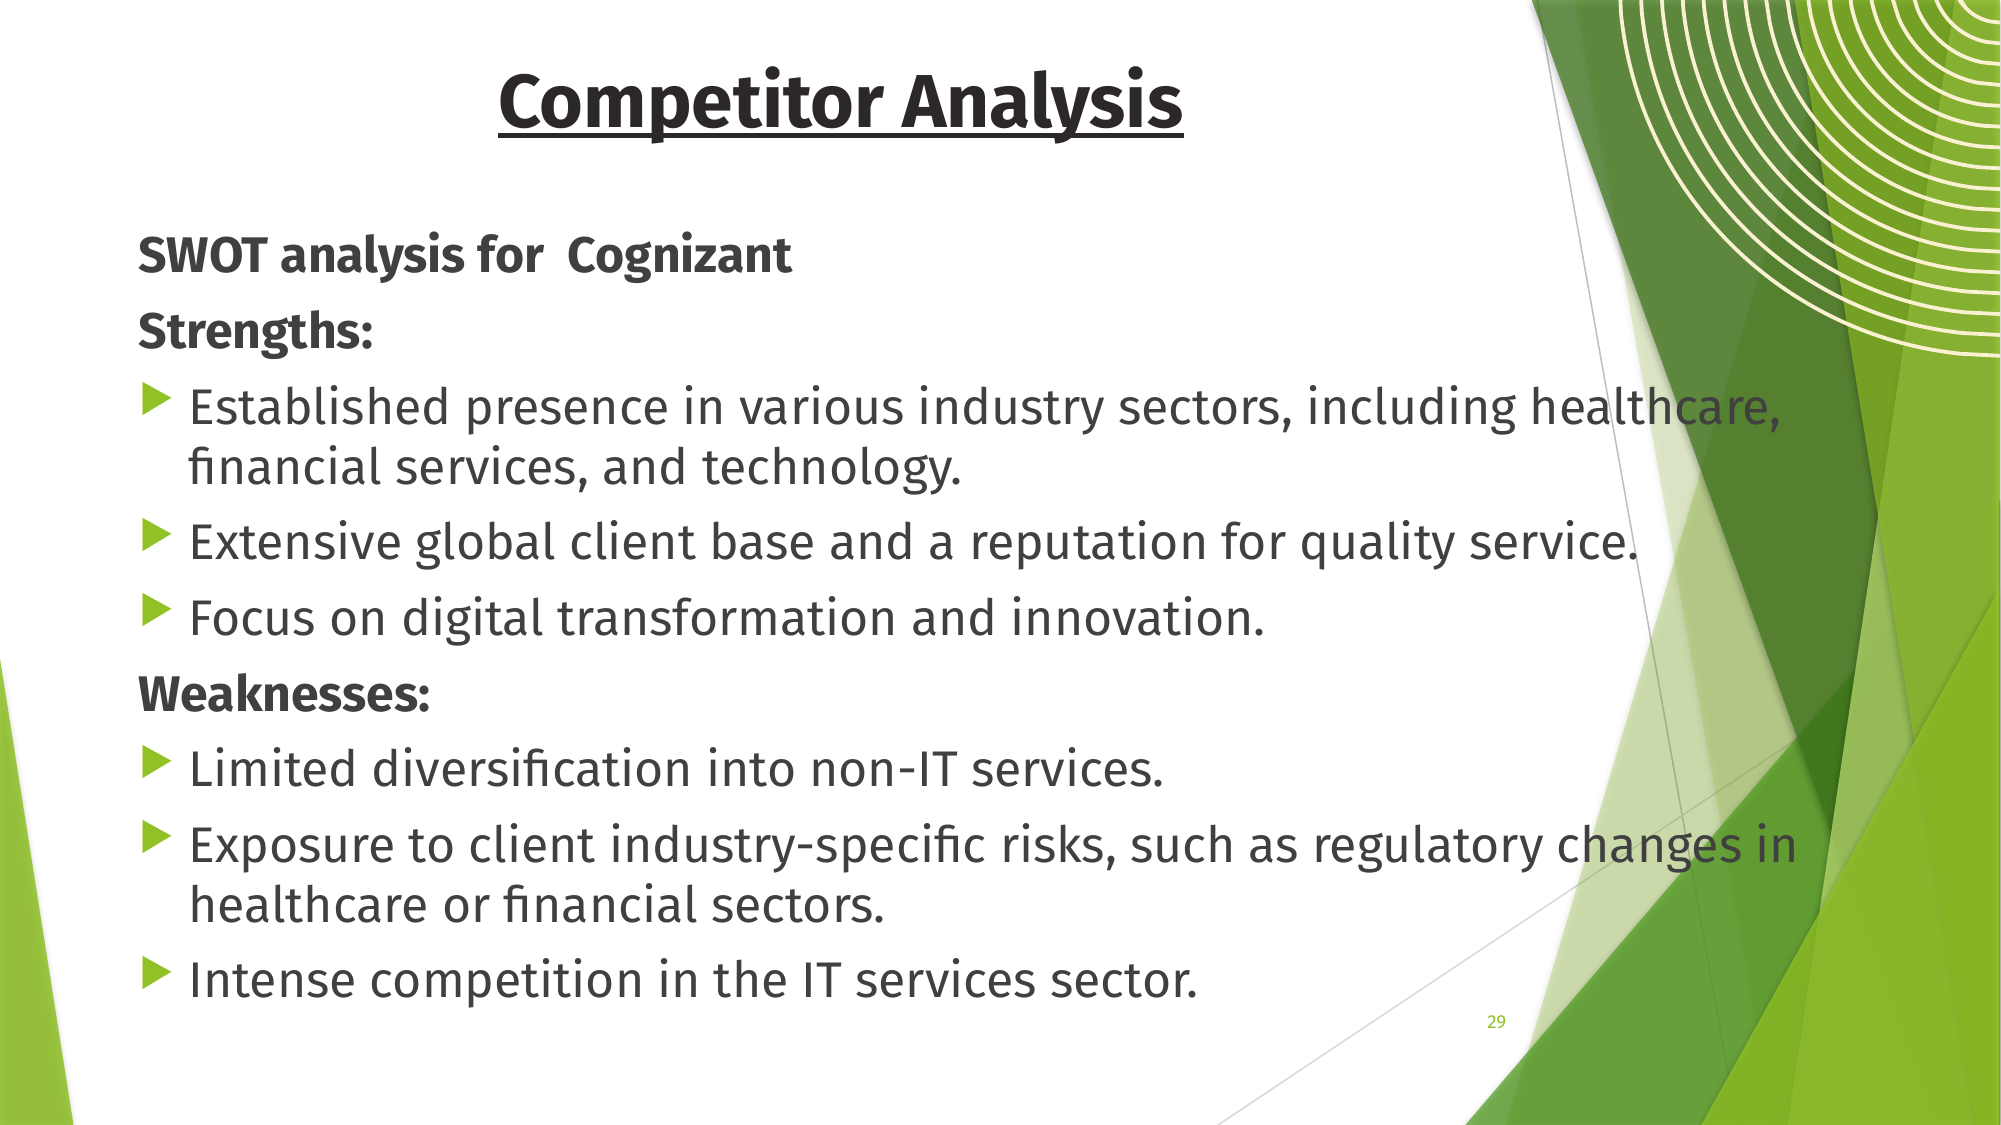

# Competitor Analysis

SWOT analysis for  Cognizant
Strengths:
Established presence in various industry sectors, including healthcare, financial services, and technology.
Extensive global client base and a reputation for quality service.
Focus on digital transformation and innovation.
Weaknesses:
Limited diversification into non-IT services.
Exposure to client industry-specific risks, such as regulatory changes in healthcare or financial sectors.
Intense competition in the IT services sector.
29